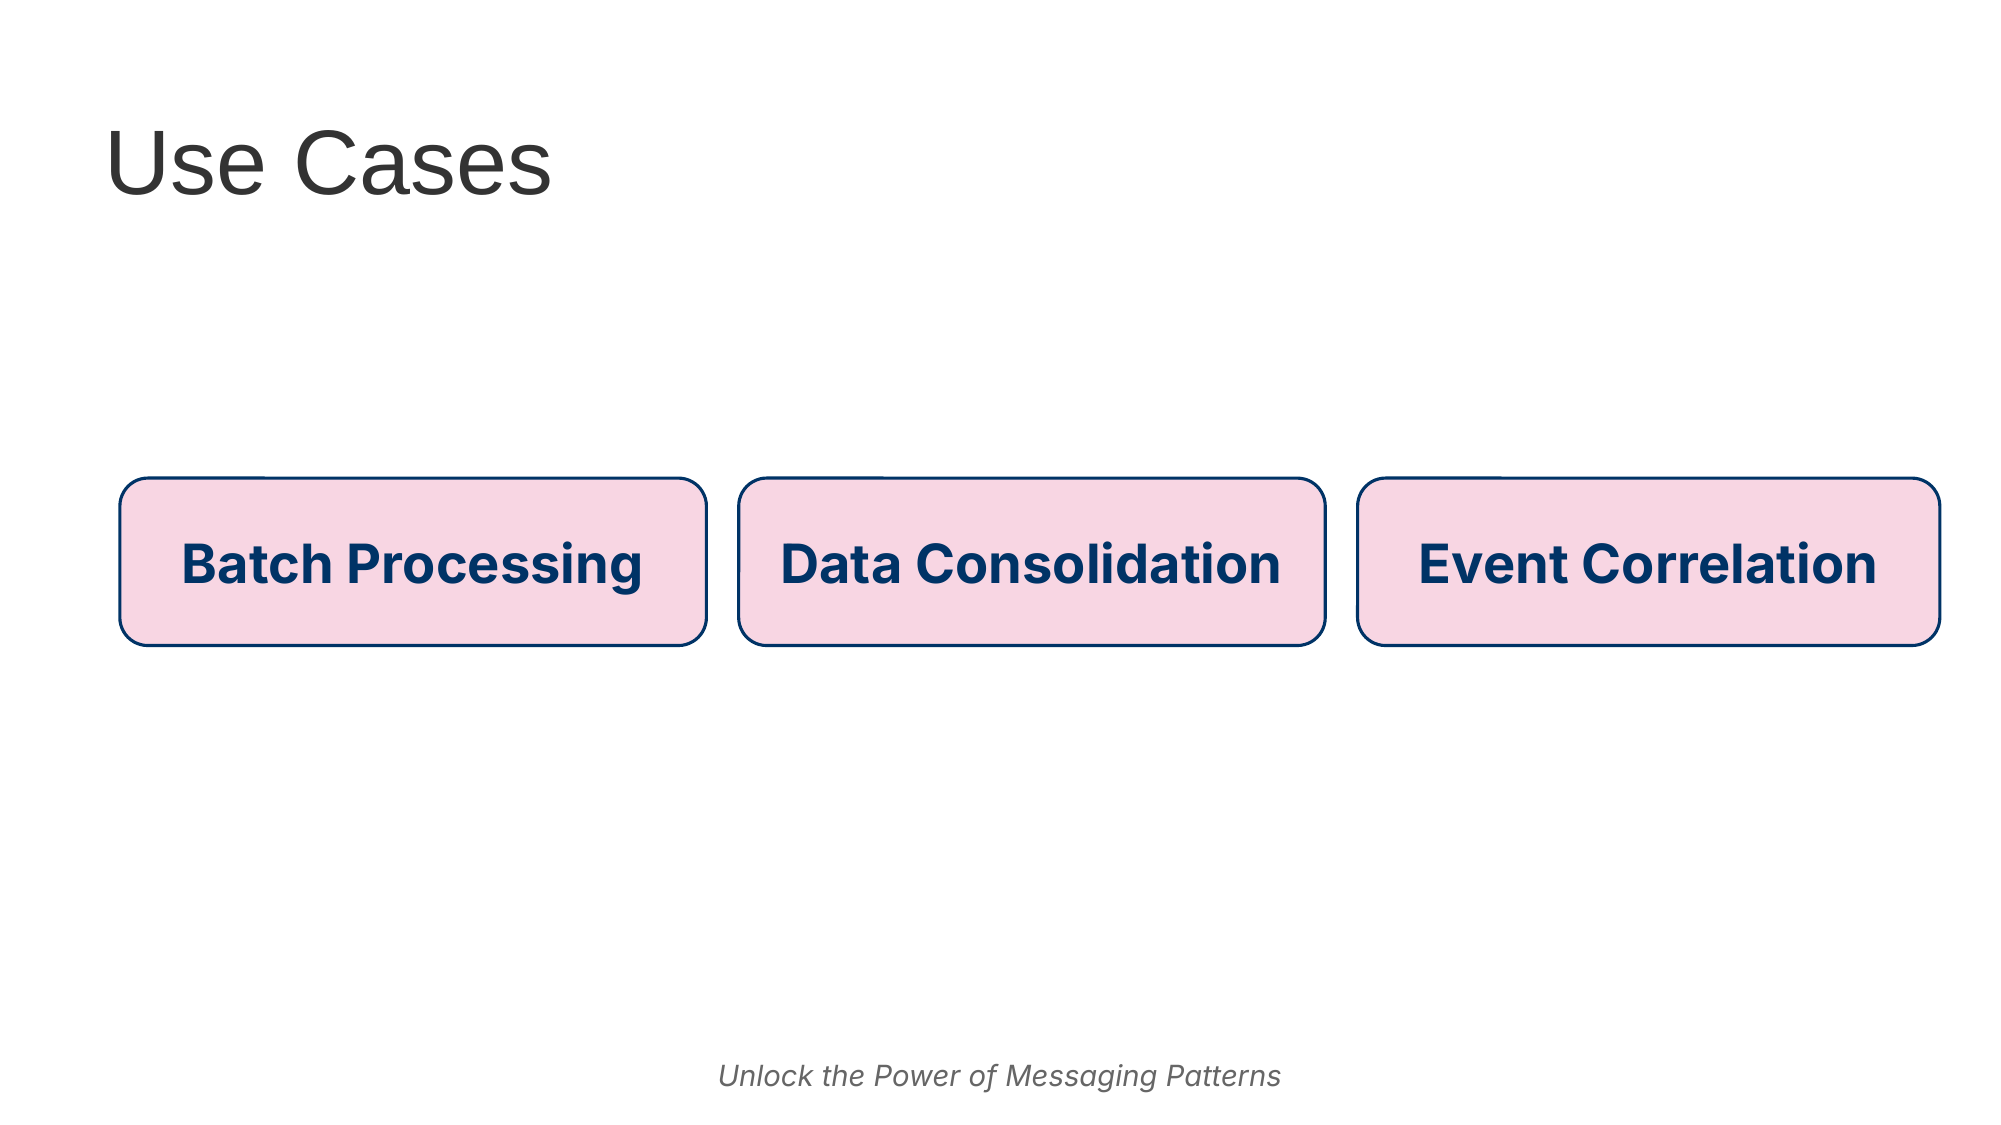

# Use Cases
Batch Processing
Data Consolidation
Event Correlation